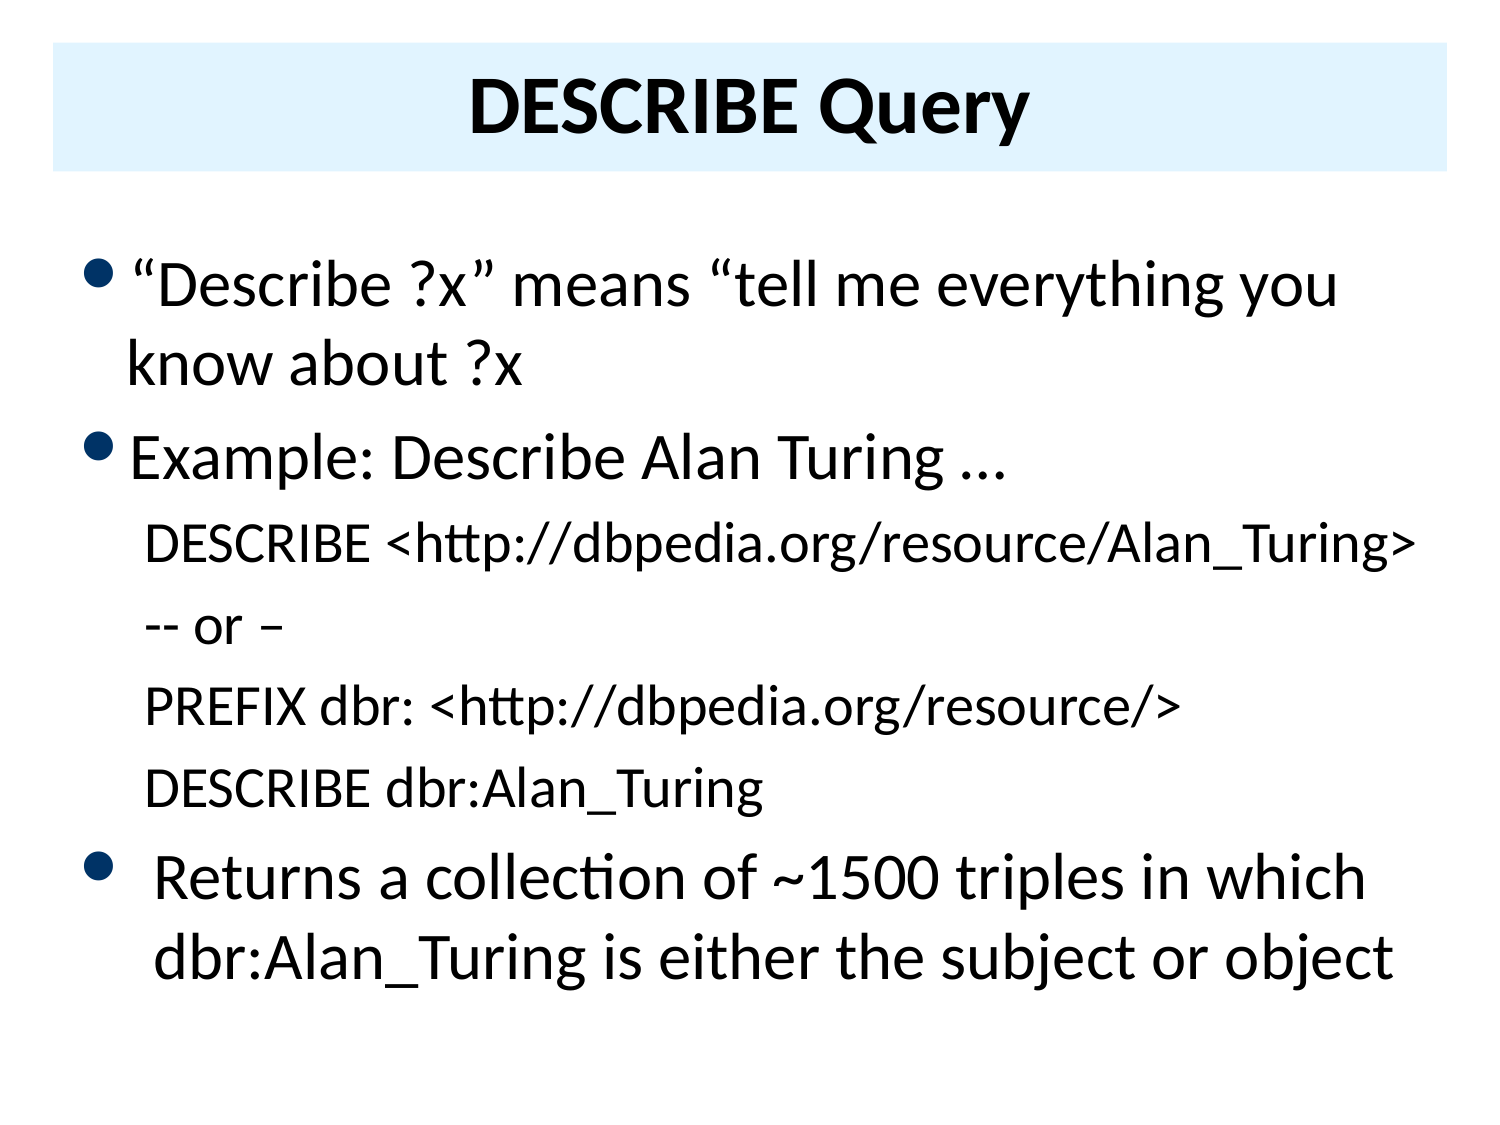

# DESCRIBE Query
“Describe ?x” means “tell me everything you know about ?x
Example: Describe Alan Turing …
DESCRIBE <http://dbpedia.org/resource/Alan_Turing>
-- or –
PREFIX dbr: <http://dbpedia.org/resource/>
DESCRIBE dbr:Alan_Turing
Returns a collection of ~1500 triples in which dbr:Alan_Turing is either the subject or object